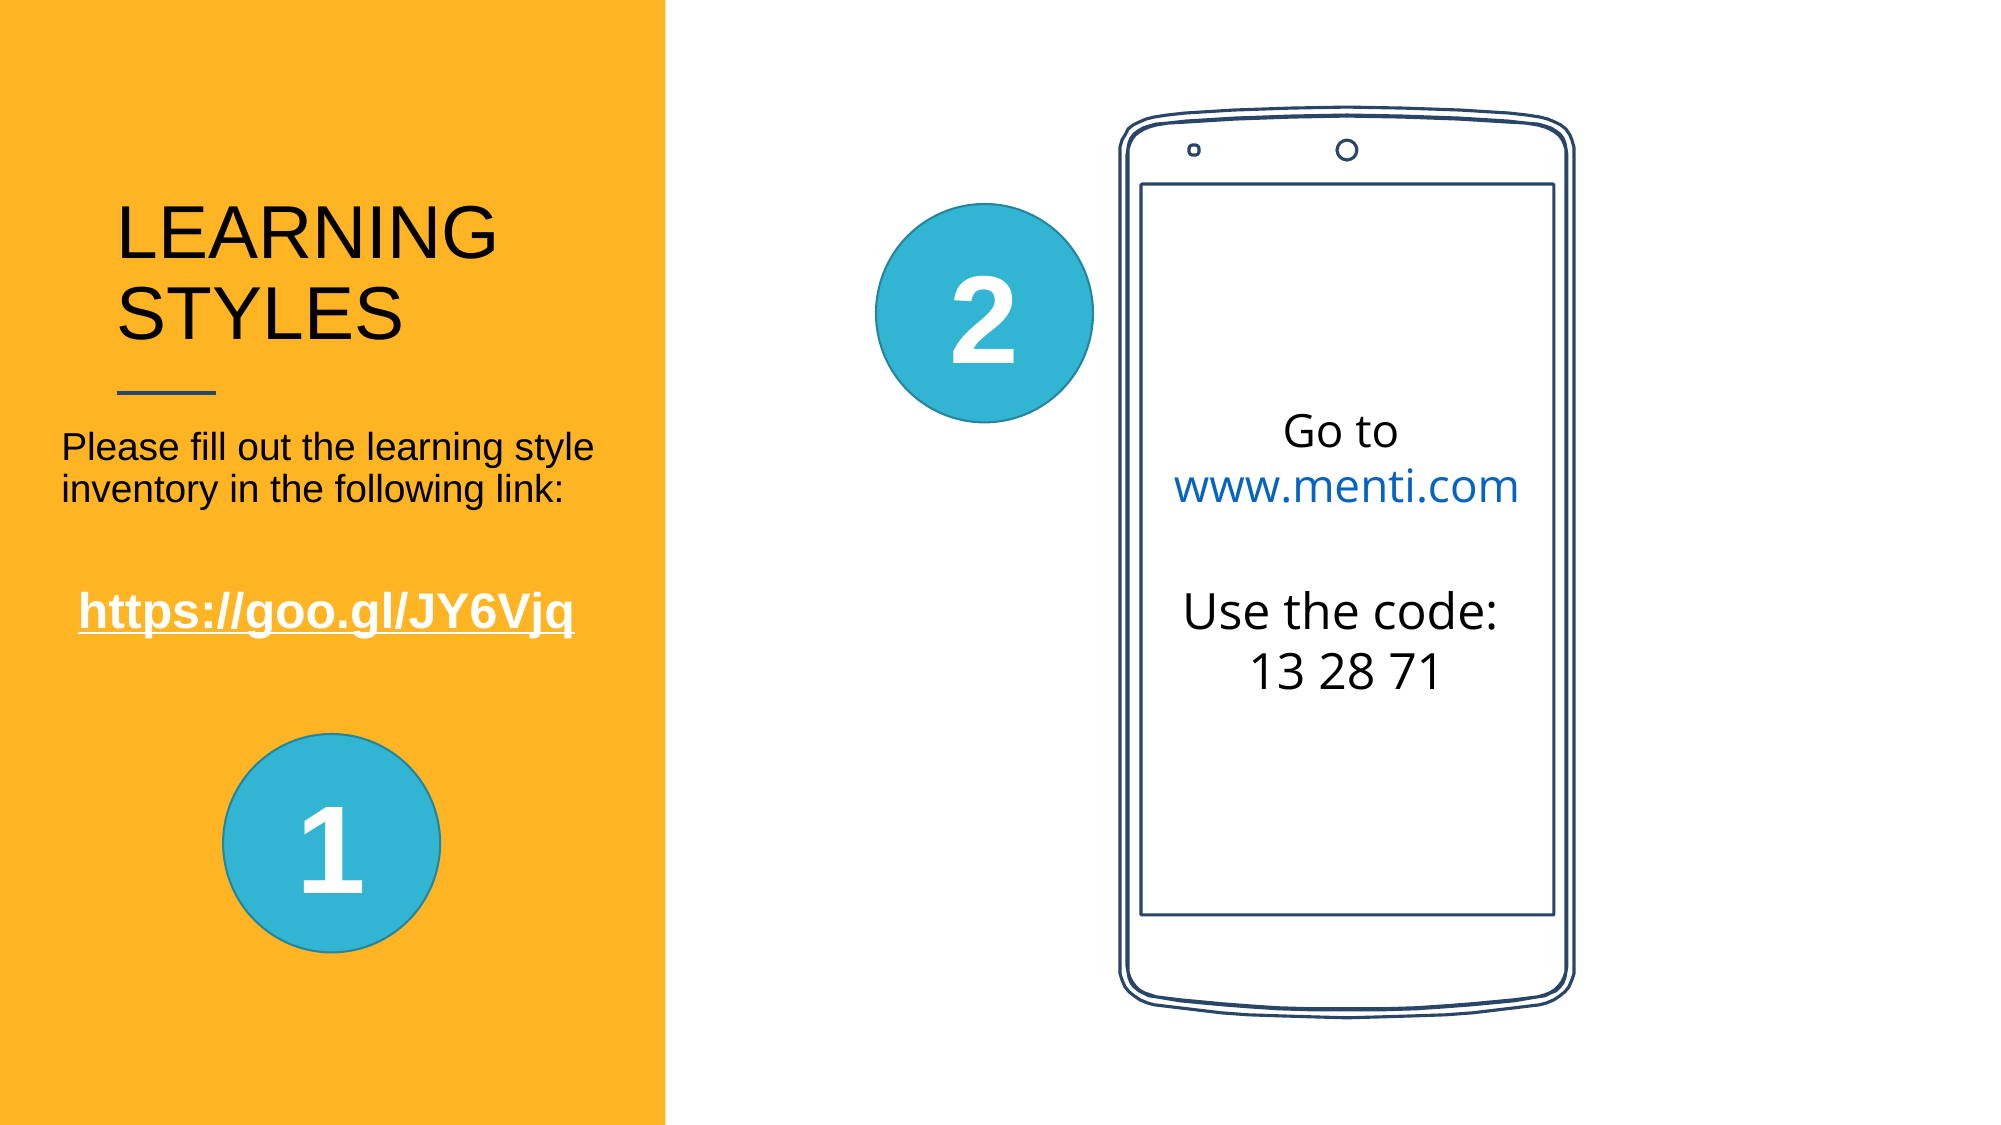

# LEARNING STYLES
Go to www.menti.com

Use the code:
13 28 71
2
Please fill out the learning style inventory in the following link:

https://goo.gl/JY6Vjq

1